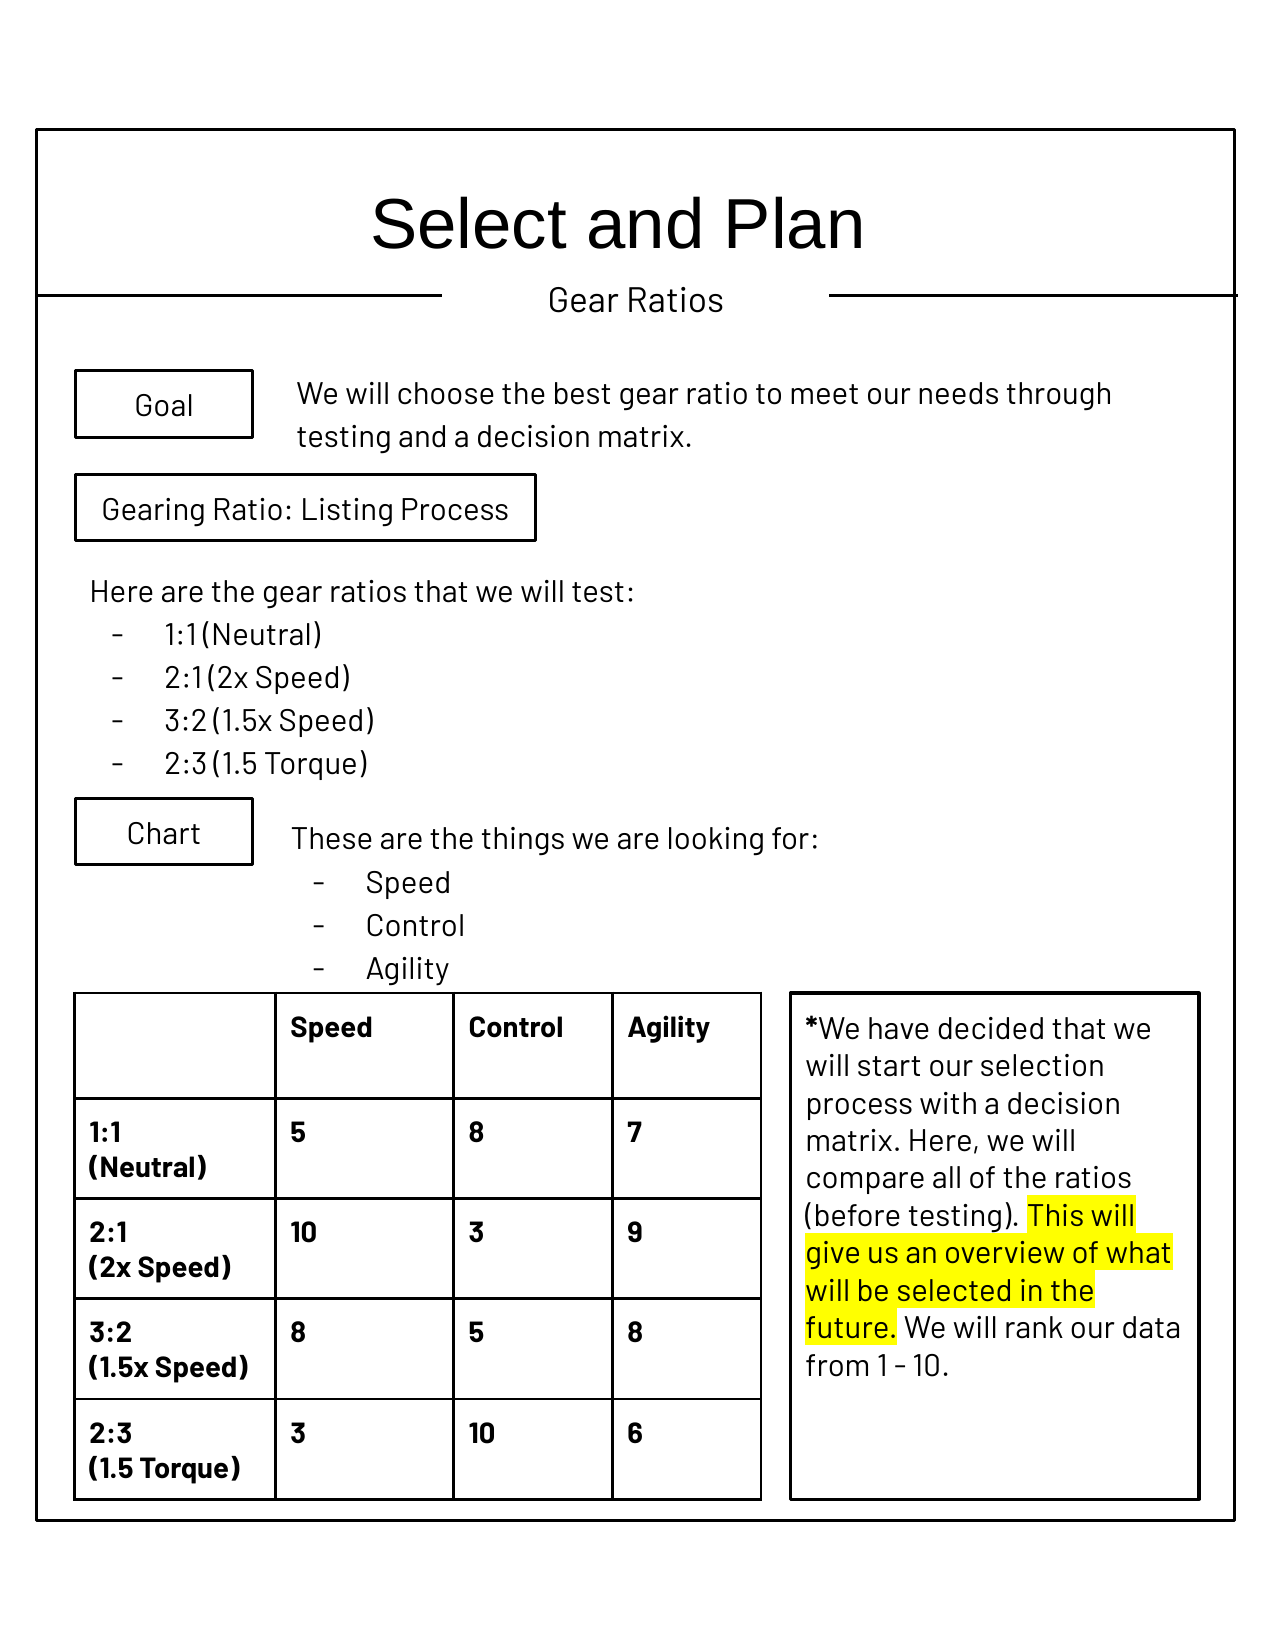

Select and Plan
Gear Ratios

We will choose the best gear ratio to meet our needs through testing and a decision matrix.
Goal
Gearing Ratio: Listing Process
Here are the gear ratios that we will test:
1:1 (Neutral)
2:1 (2x Speed)
3:2 (1.5x Speed)
2:3 (1.5 Torque)
Chart
These are the things we are looking for:
Speed
Control
Agility

|  | Speed | Control | Agility |
| --- | --- | --- | --- |
| 1:1 (Neutral) | 5 | 8 | 7 |
| 2:1 (2x Speed) | 10 | 3 | 9 |
| 3:2 (1.5x Speed) | 8 | 5 | 8 |
| 2:3 (1.5 Torque) | 3 | 10 | 6 |
*We have decided that we will start our selection process with a decision matrix. Here, we will compare all of the ratios (before testing). This will give us an overview of what will be selected in the future. We will rank our data from 1 - 10.